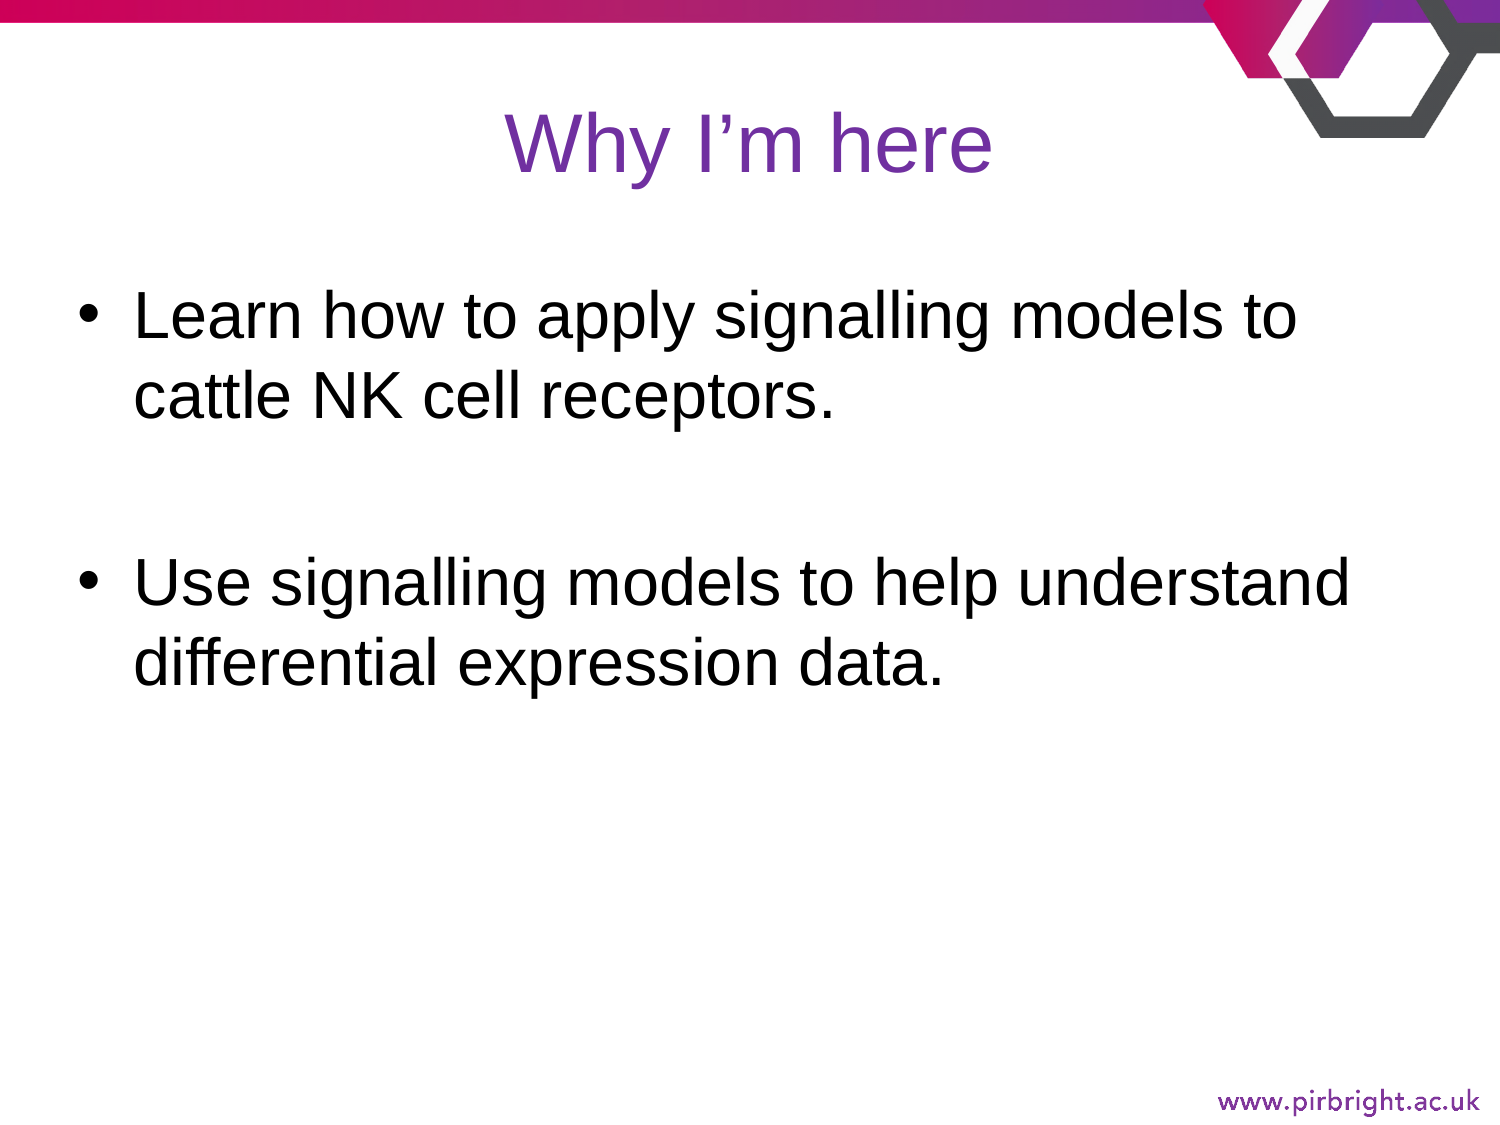

# Why I’m here
Learn how to apply signalling models to cattle NK cell receptors.

Use signalling models to help understand differential expression data.